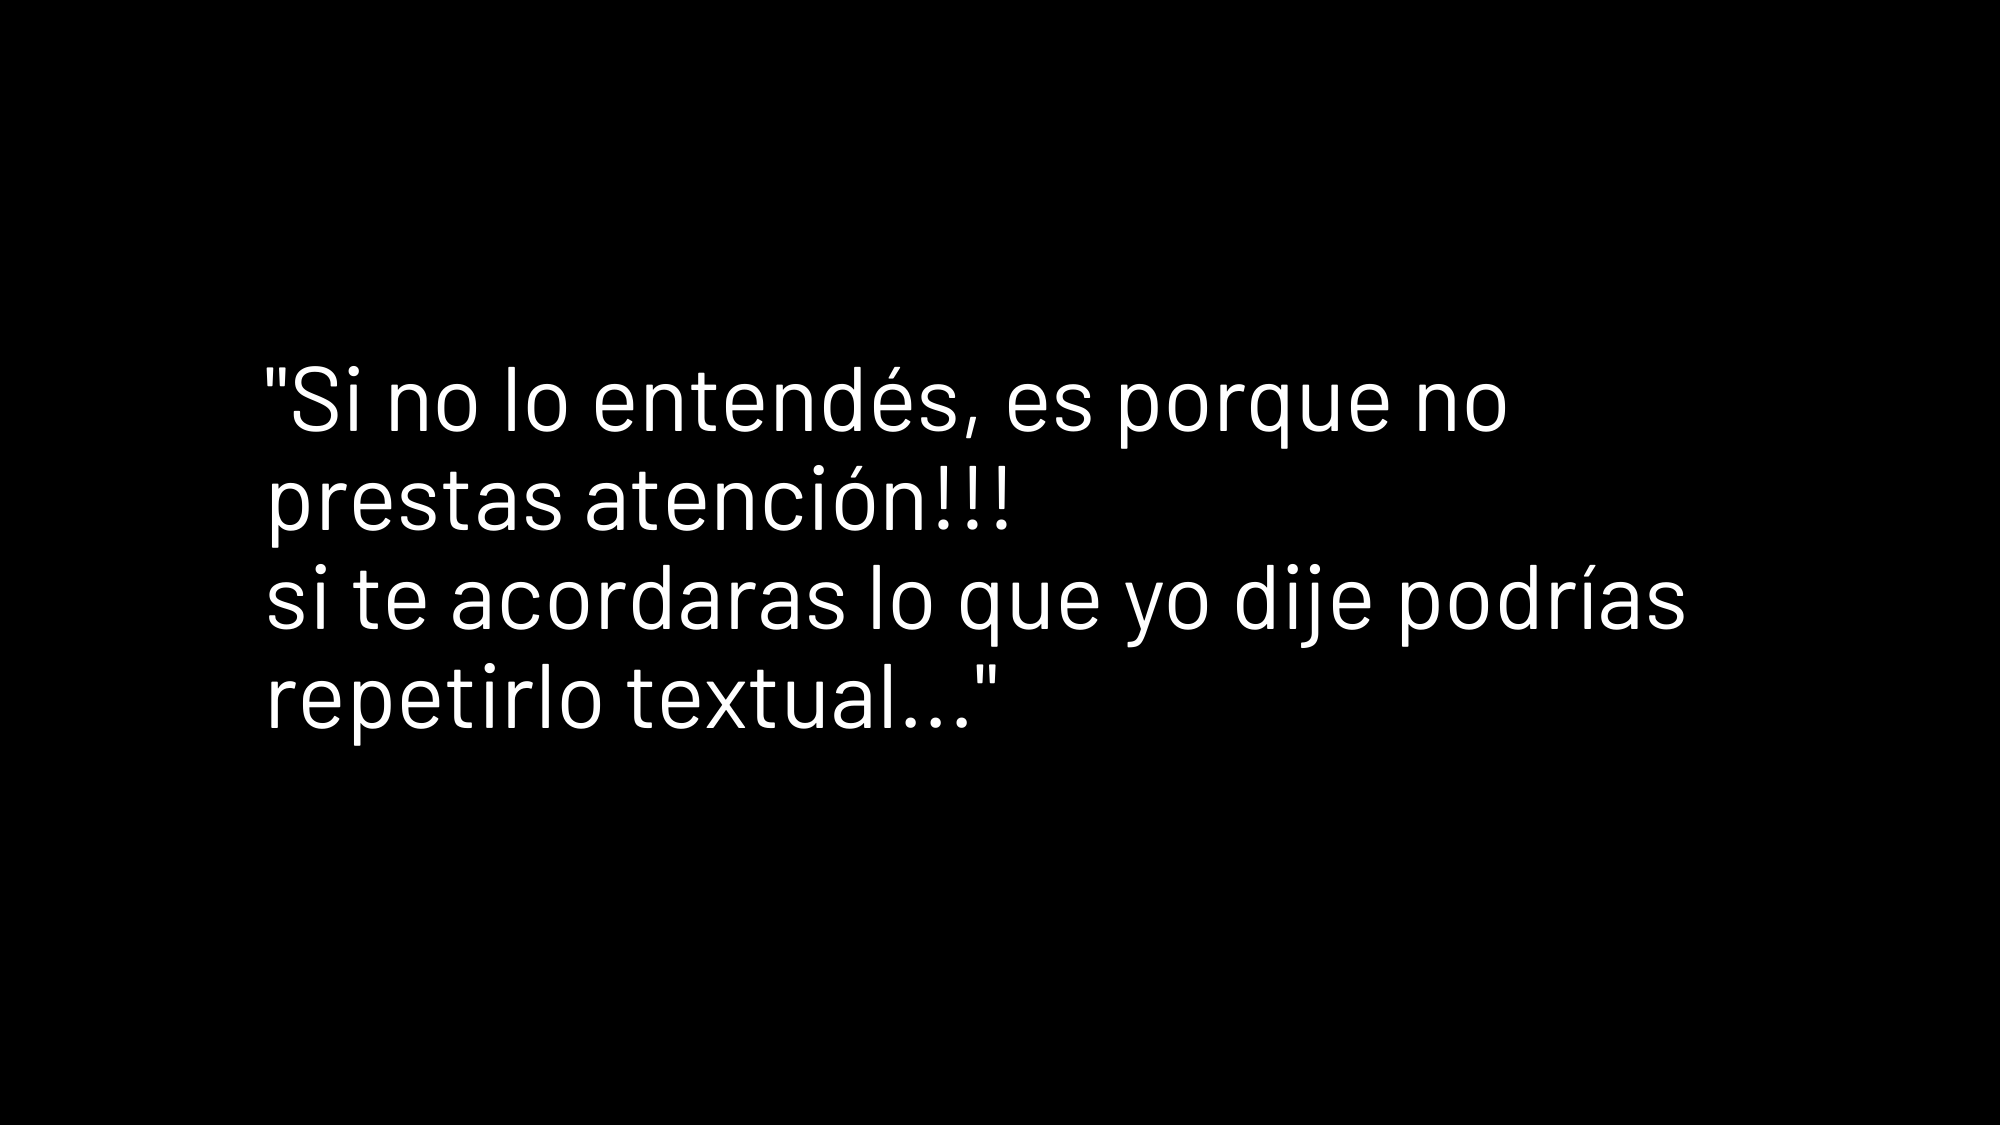

# "Si no lo entendés, es porque no prestas atención!!! si te acordaras lo que yo dije podrías repetirlo textual..."